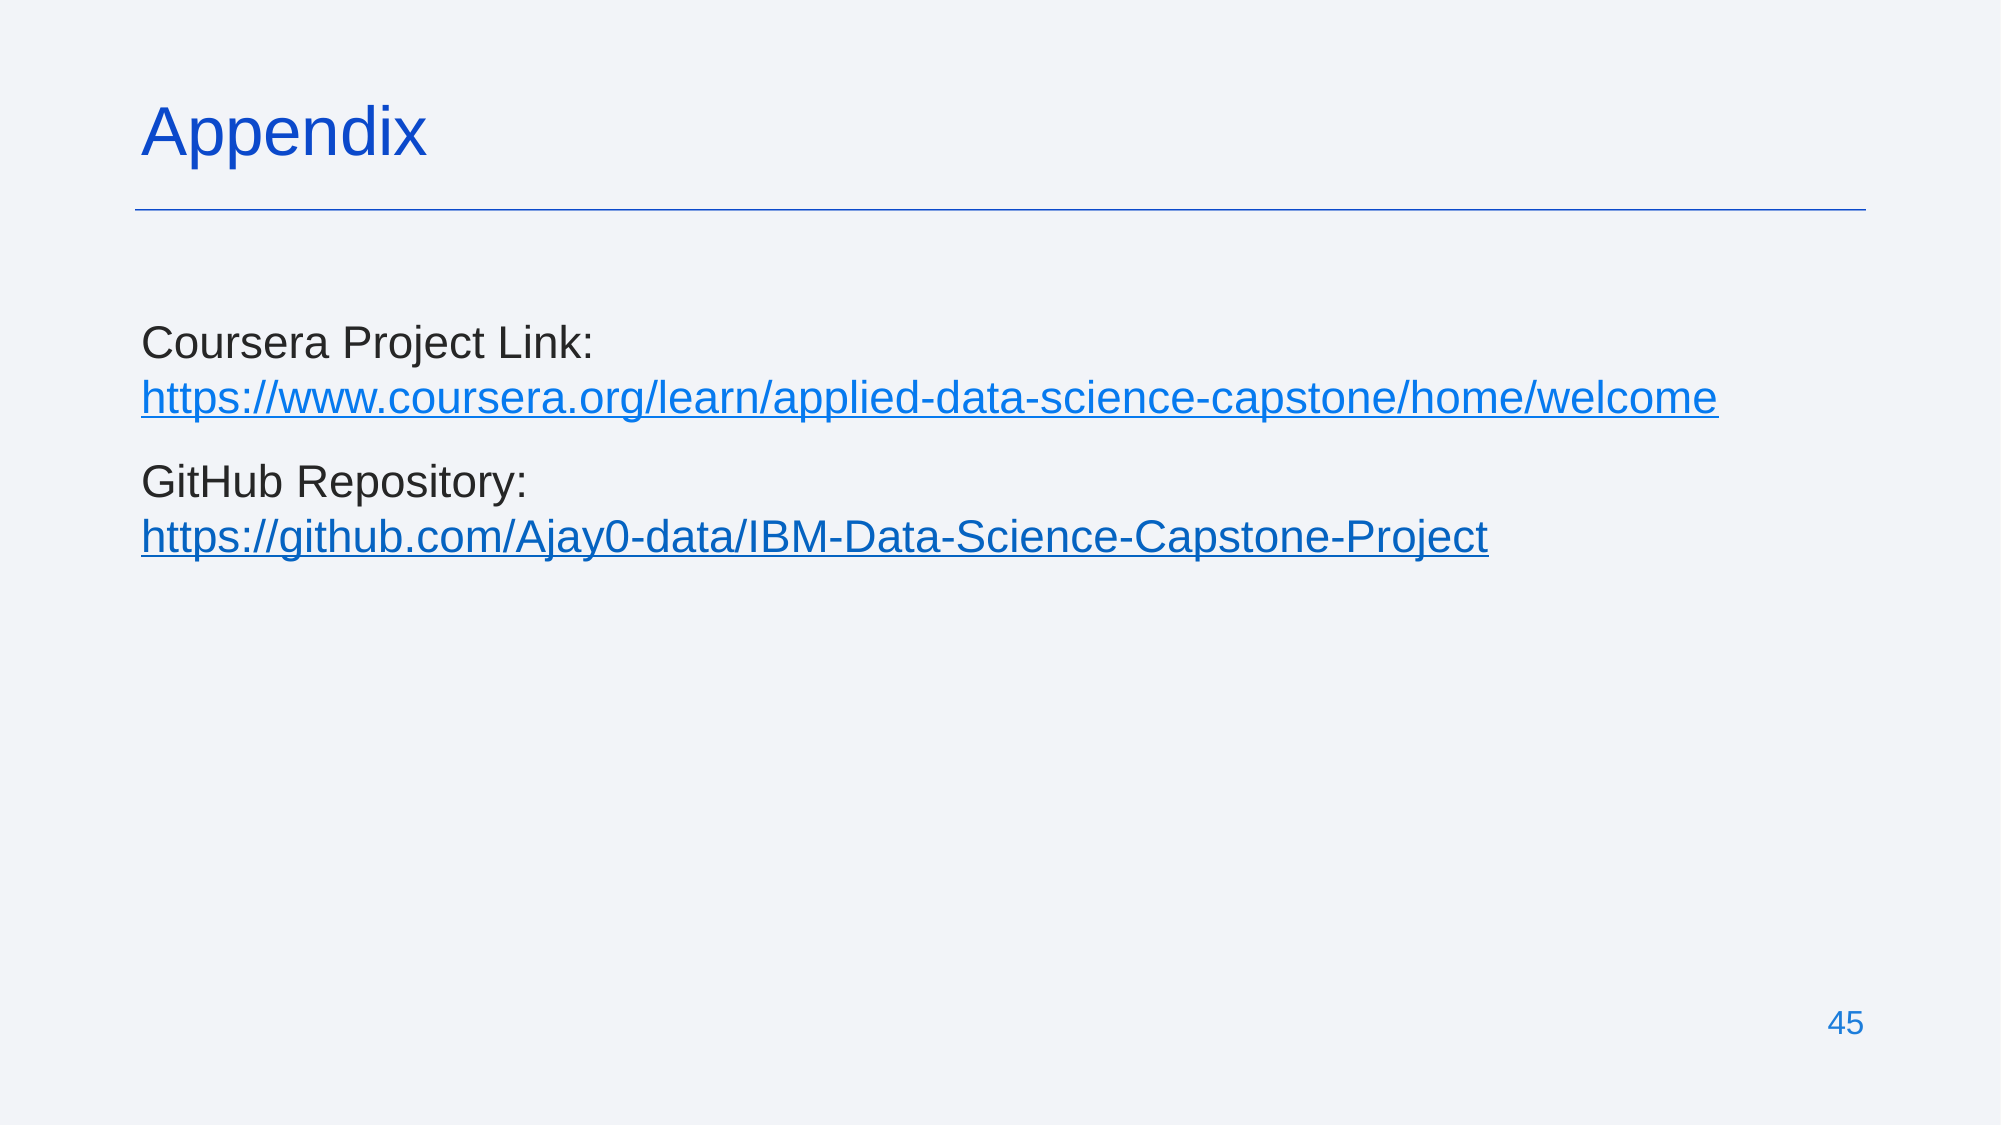

Appendix
Coursera Project Link: https://www.coursera.org/learn/applied-data-science-capstone/home/welcome
GitHub Repository: https://github.com/Ajay0-data/IBM-Data-Science-Capstone-Project
45